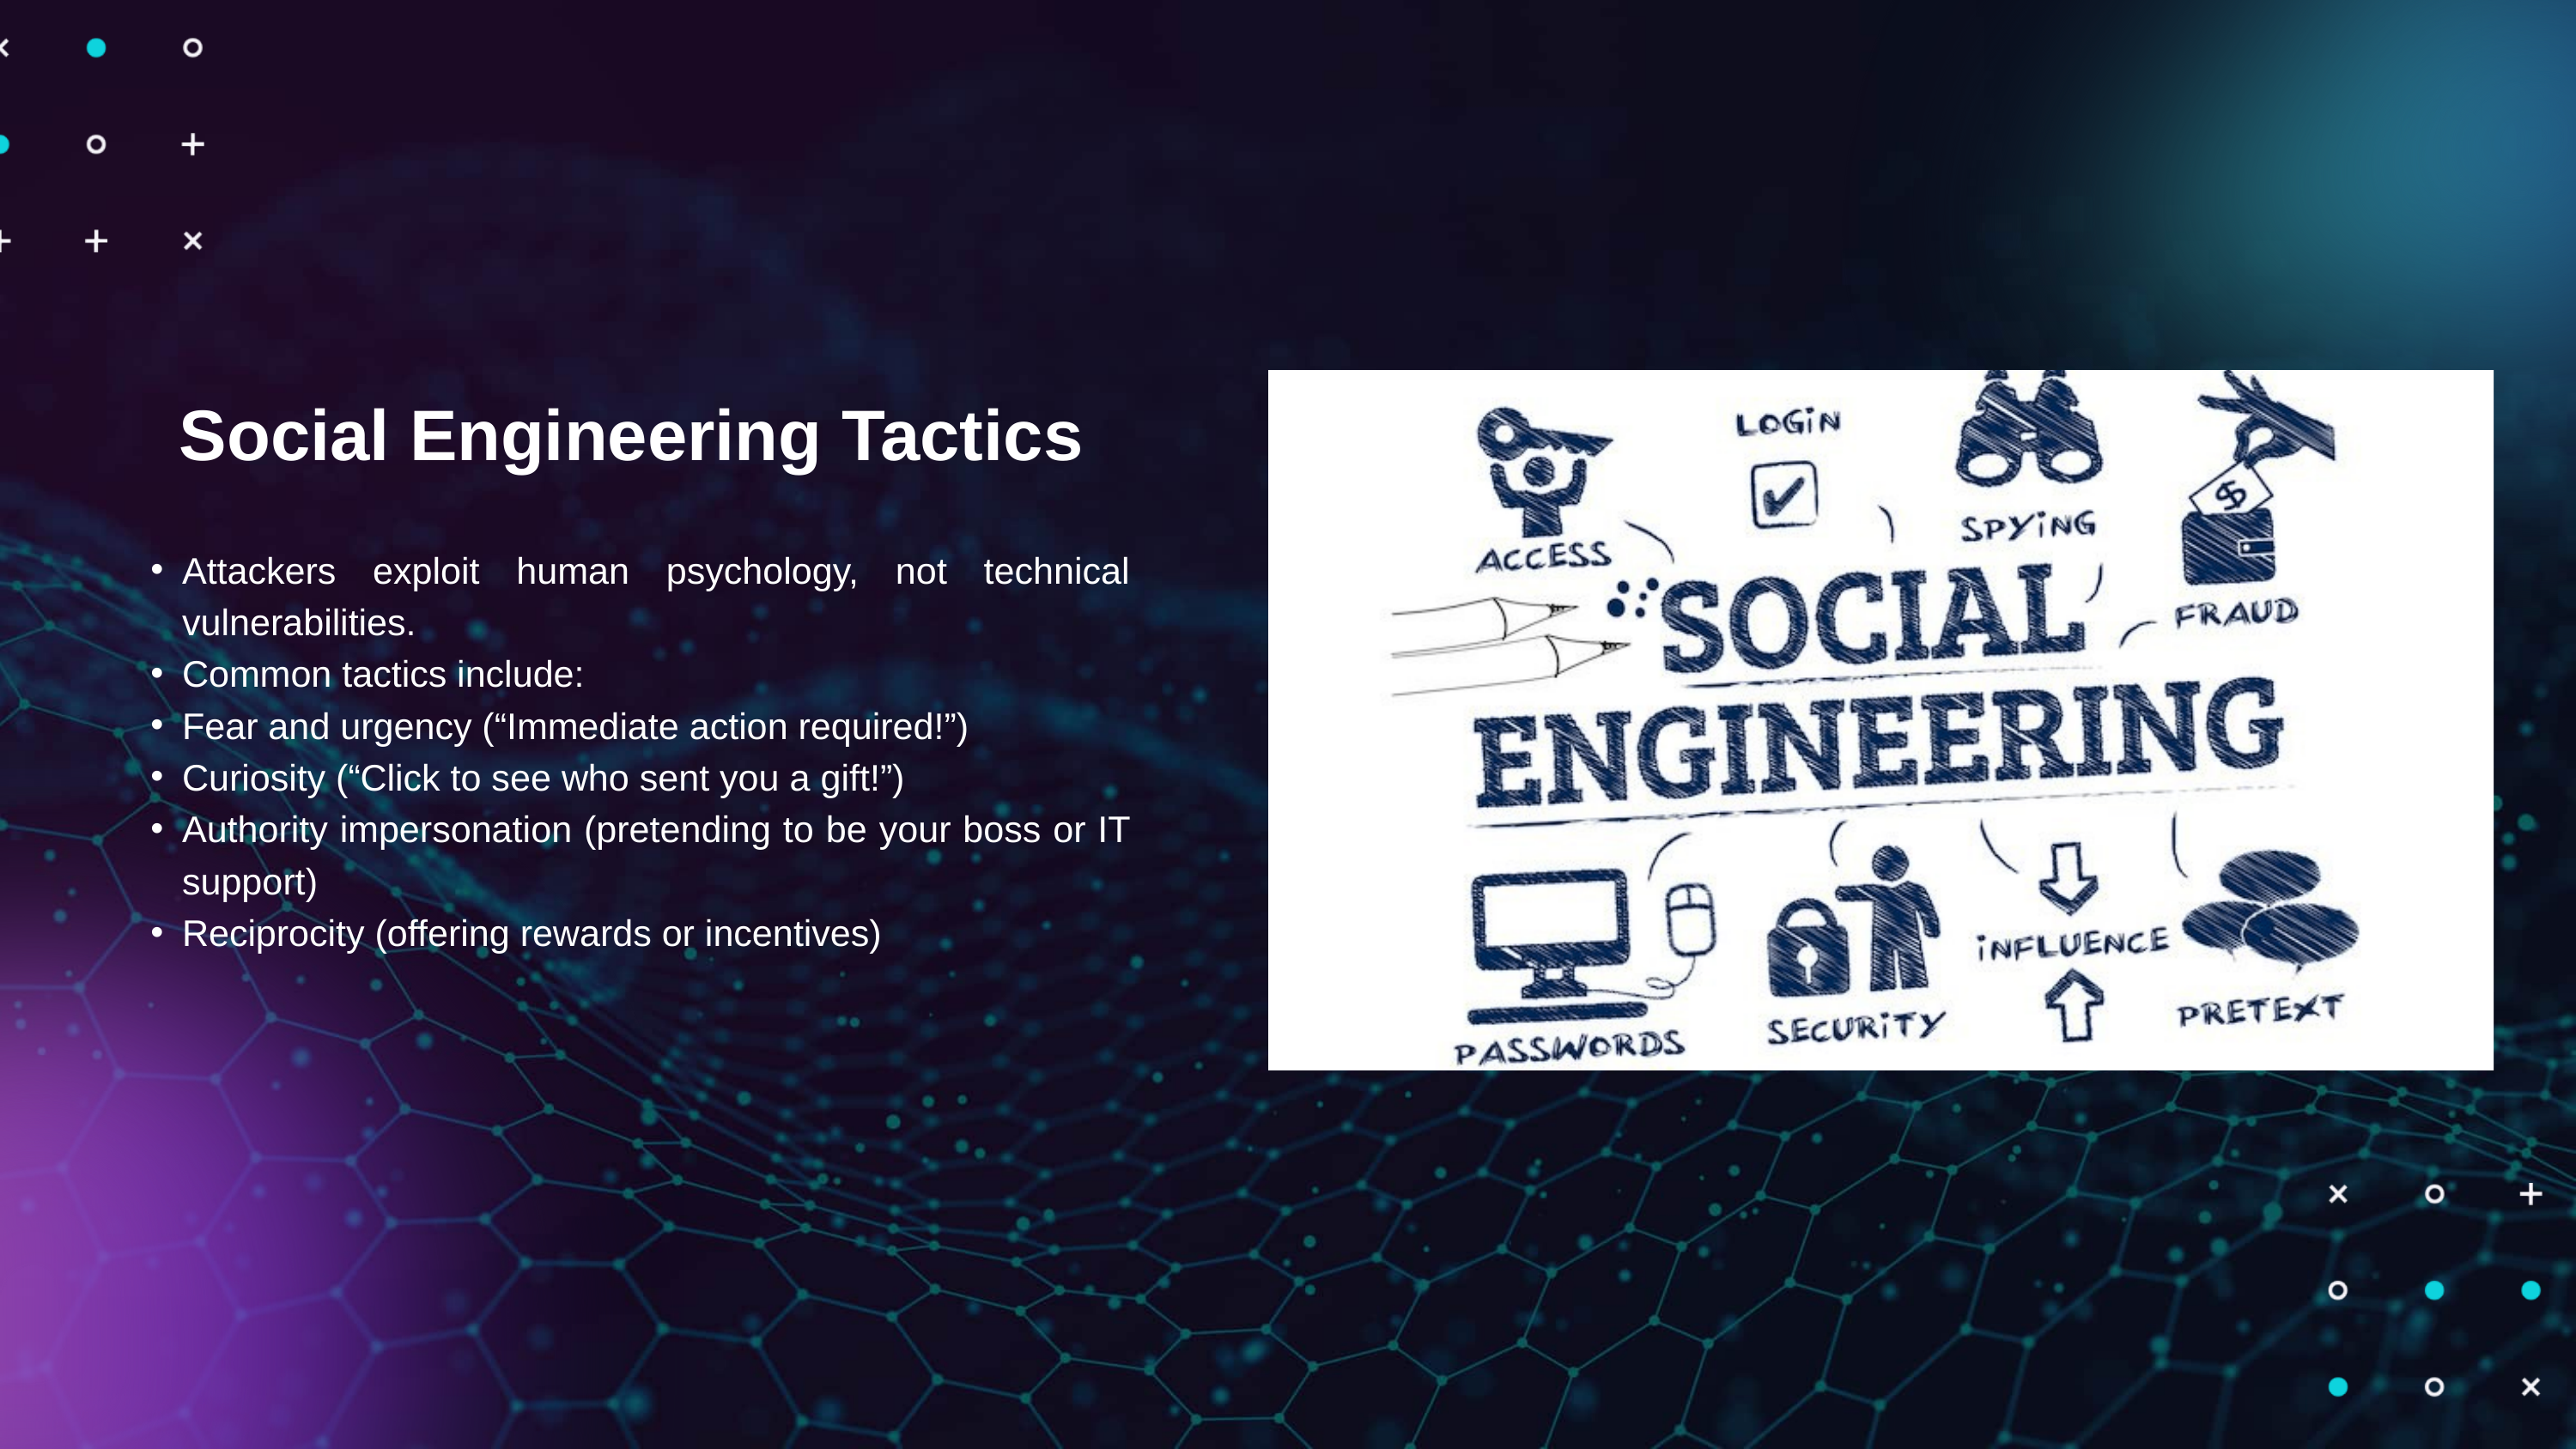

Social Engineering Tactics
Attackers exploit human psychology, not technical vulnerabilities.
Common tactics include:
Fear and urgency (“Immediate action required!”)
Curiosity (“Click to see who sent you a gift!”)
Authority impersonation (pretending to be your boss or IT support)
Reciprocity (offering rewards or incentives)